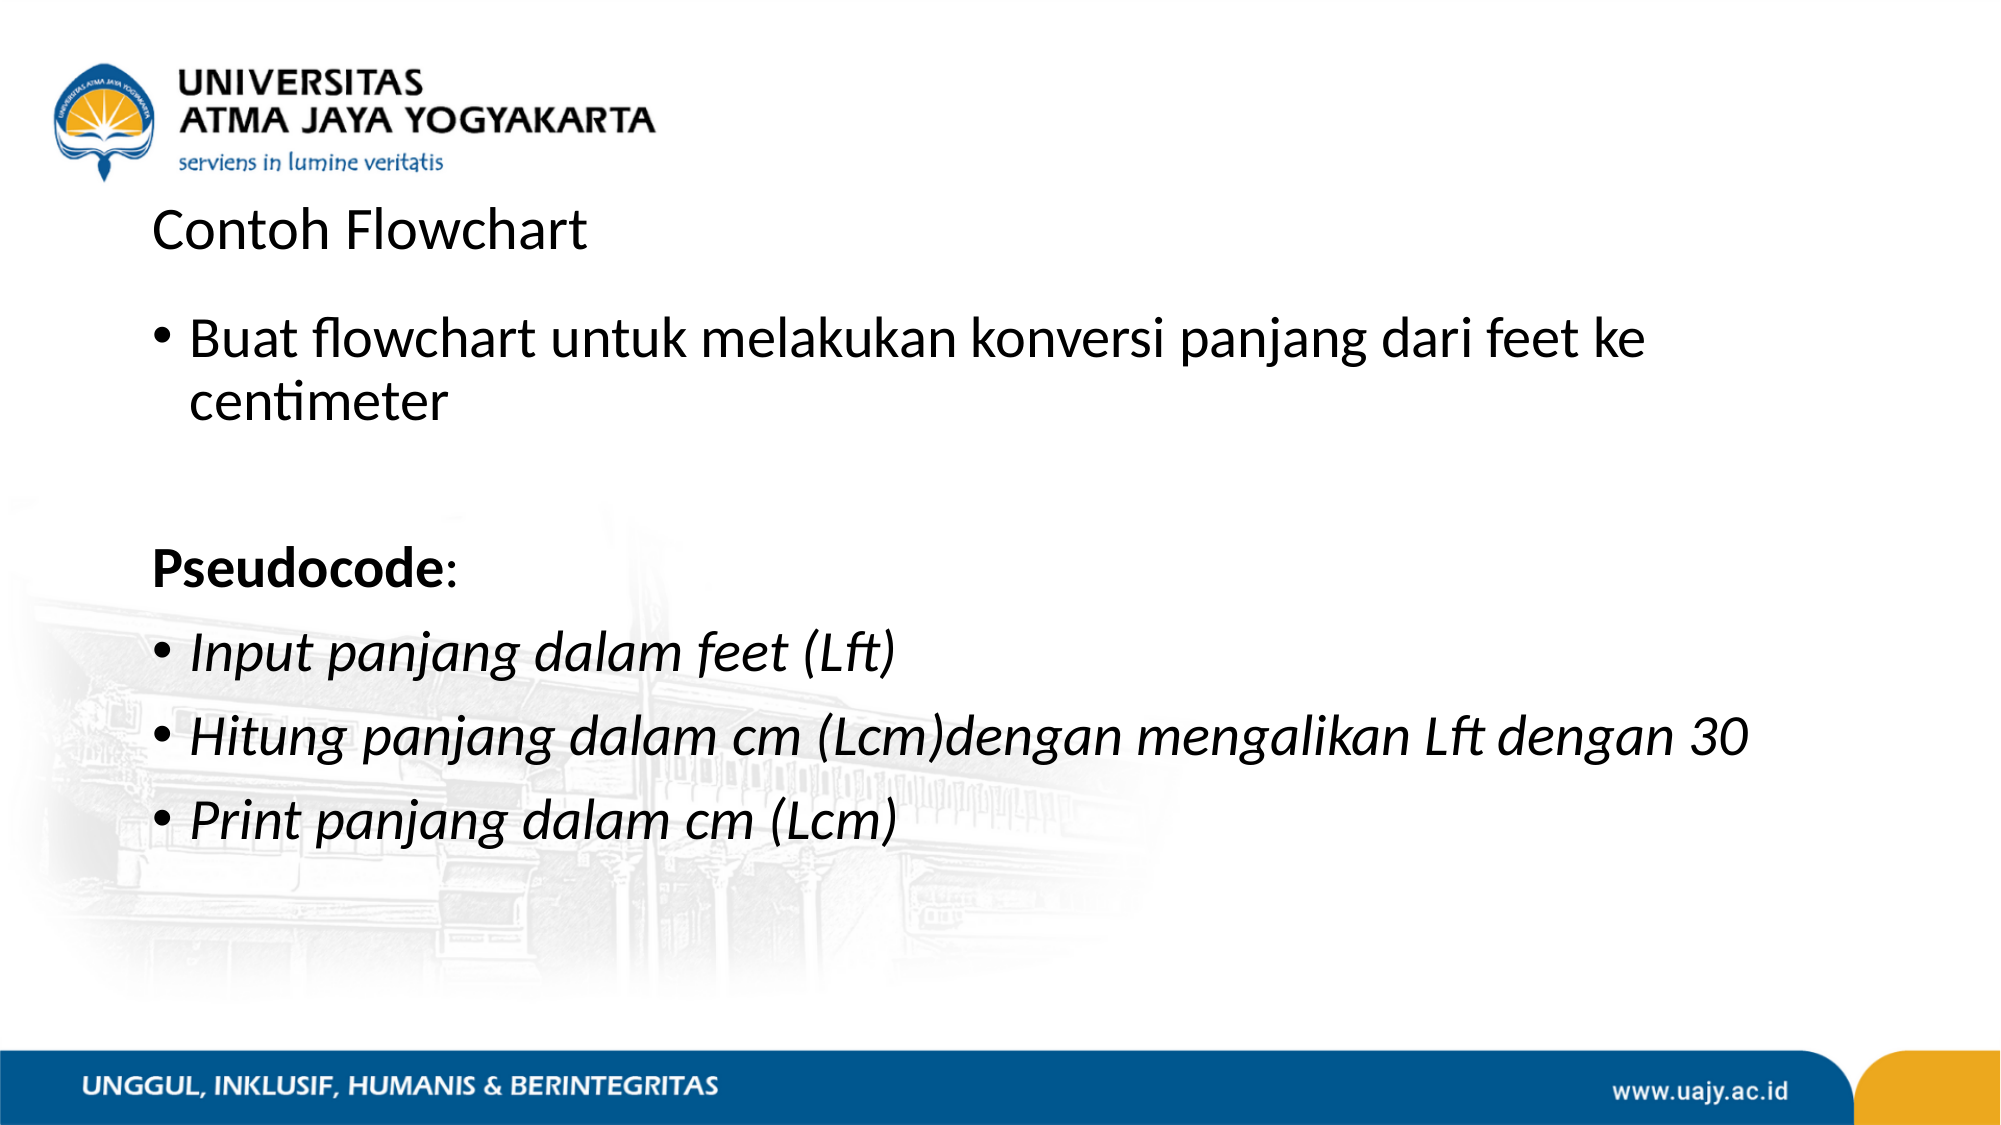

# Contoh Flowchart
Buat flowchart untuk melakukan konversi panjang dari feet ke centimeter

Pseudocode:
Input panjang dalam feet (Lft)
Hitung panjang dalam cm (Lcm)dengan mengalikan Lft dengan 30
Print panjang dalam cm (Lcm)